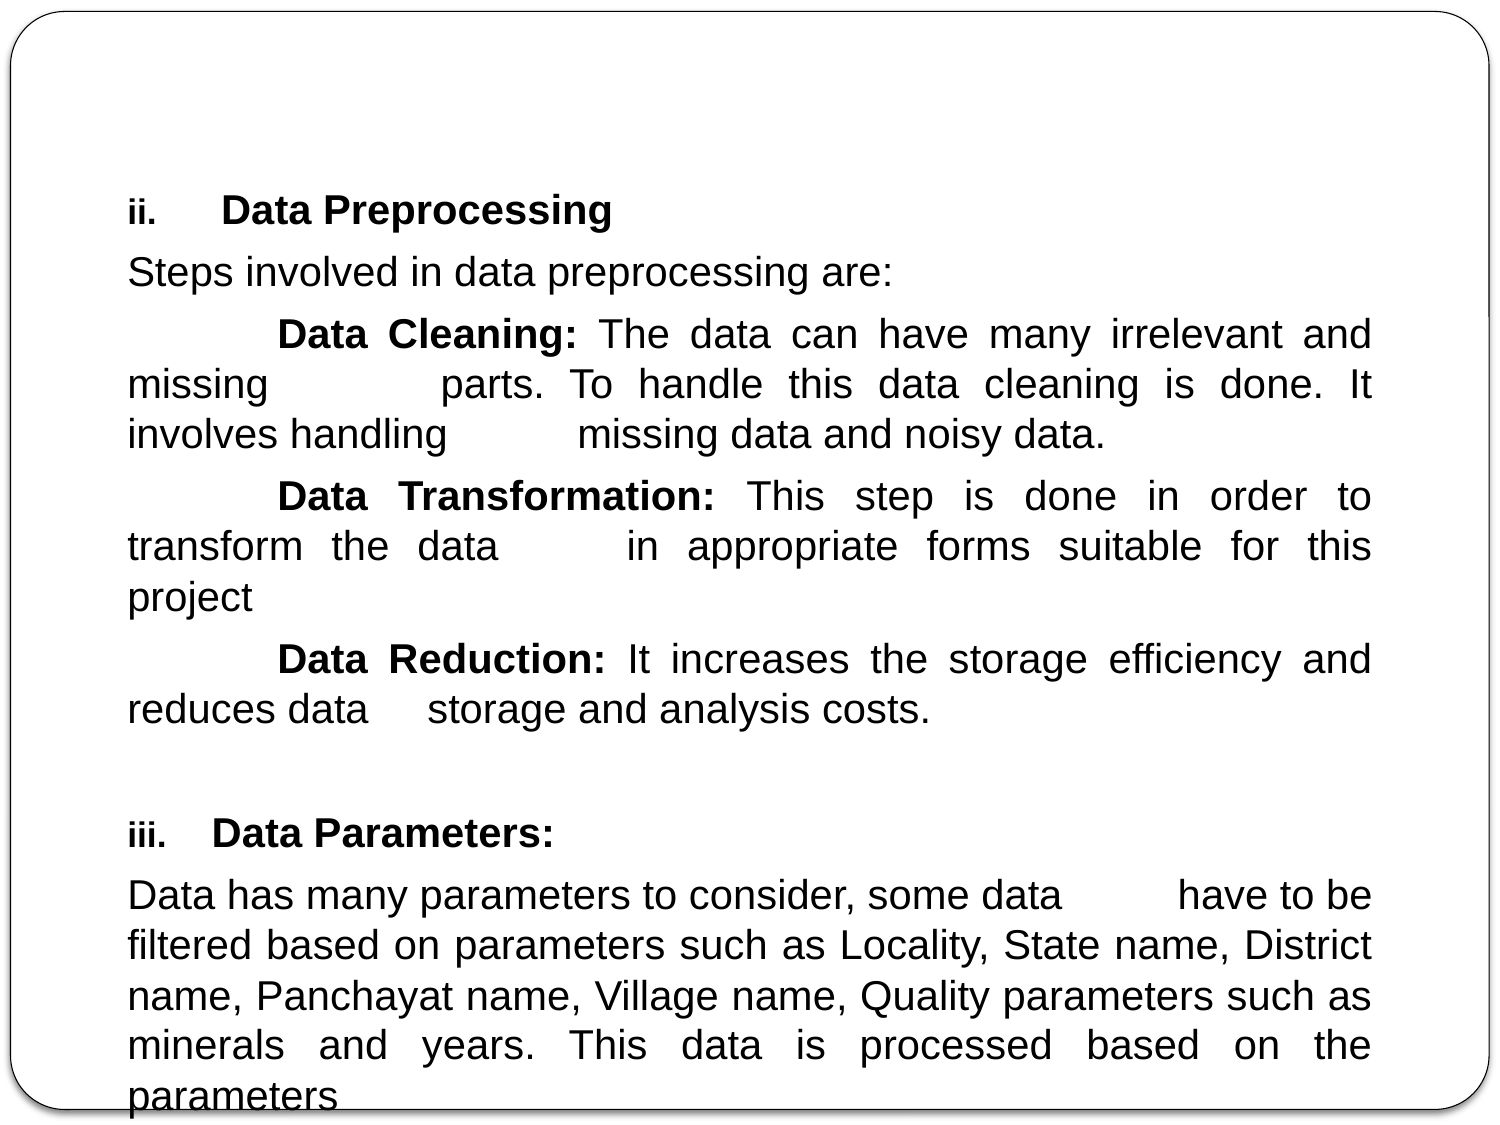

Data Preprocessing
Steps involved in data preprocessing are:
	Data Cleaning: The data can have many irrelevant and missing 	parts. To handle this data cleaning is done. It involves handling 	missing data and noisy data.
	Data Transformation: This step is done in order to transform the data 	in appropriate forms suitable for this project
	Data Reduction: It increases the storage efficiency and reduces data 	storage and analysis costs.

Data Parameters:
Data has many parameters to consider, some data 	have to be filtered based on parameters such as Locality, State name, District name, Panchayat name, Village name, Quality parameters such as minerals and years. This data is processed based on the parameters